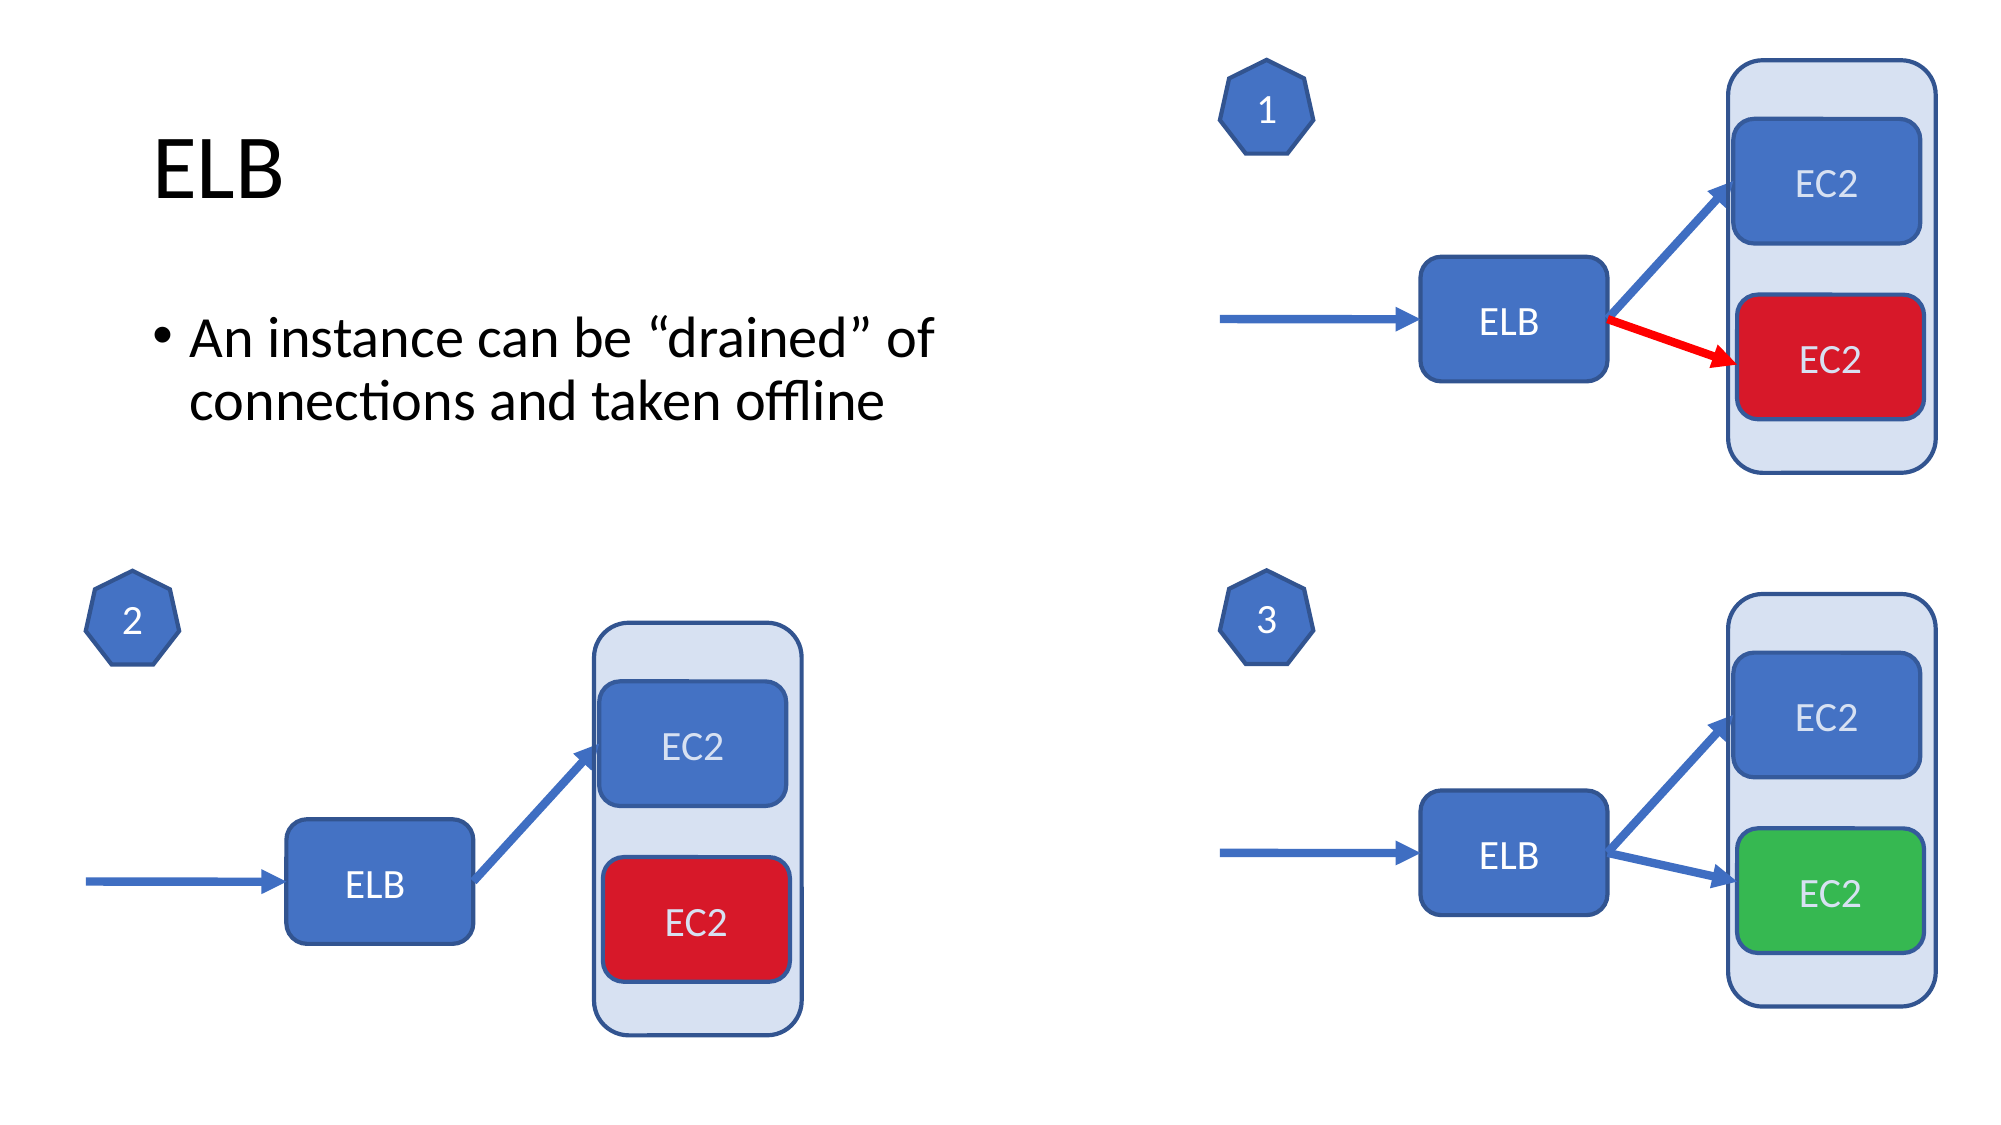

ELB
1

EC2

ELB
EC2
An instance can be “drained” of connections and taken offline

3
2

EC2
EC2

ELB
ELB
EC2

EC2